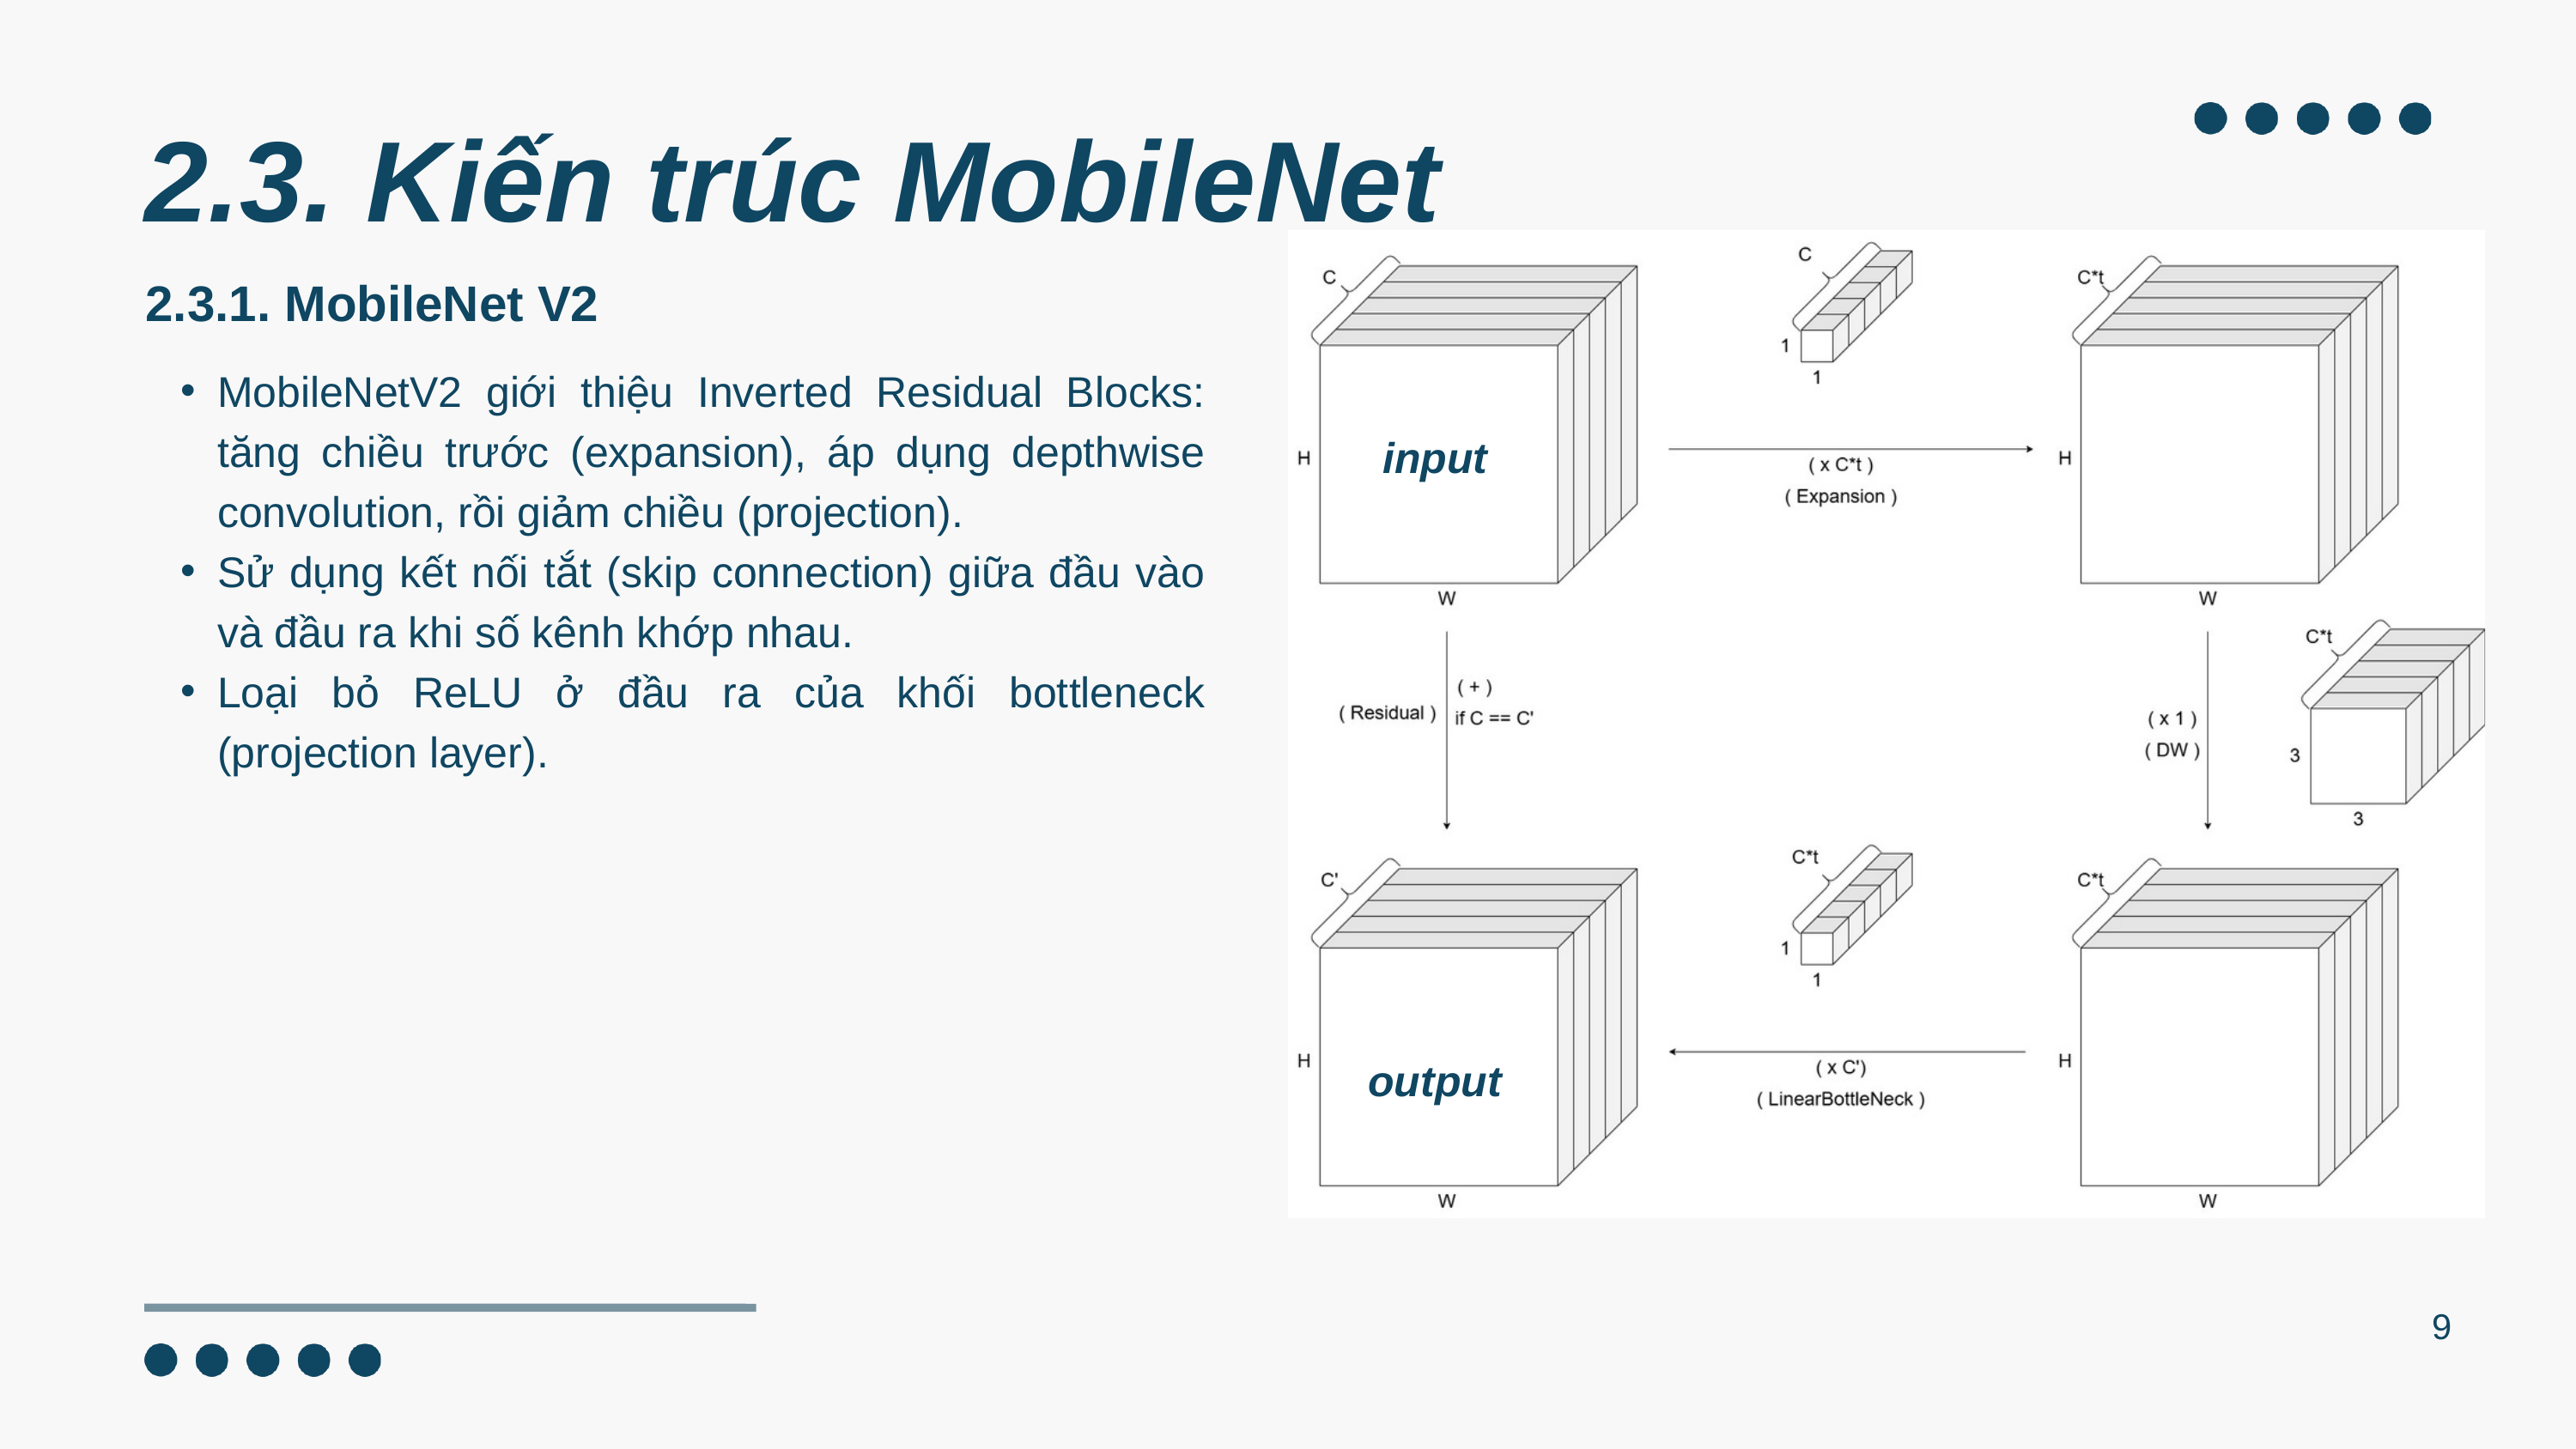

2.3. Kiến trúc MobileNet

2.3.1. MobileNet V2
MobileNetV2 giới thiệu Inverted Residual Blocks: tăng chiều trước (expansion), áp dụng depthwise convolution, rồi giảm chiều (projection).
Sử dụng kết nối tắt (skip connection) giữa đầu vào và đầu ra khi số kênh khớp nhau.
Loại bỏ ReLU ở đầu ra của khối bottleneck (projection layer).
input
output
9